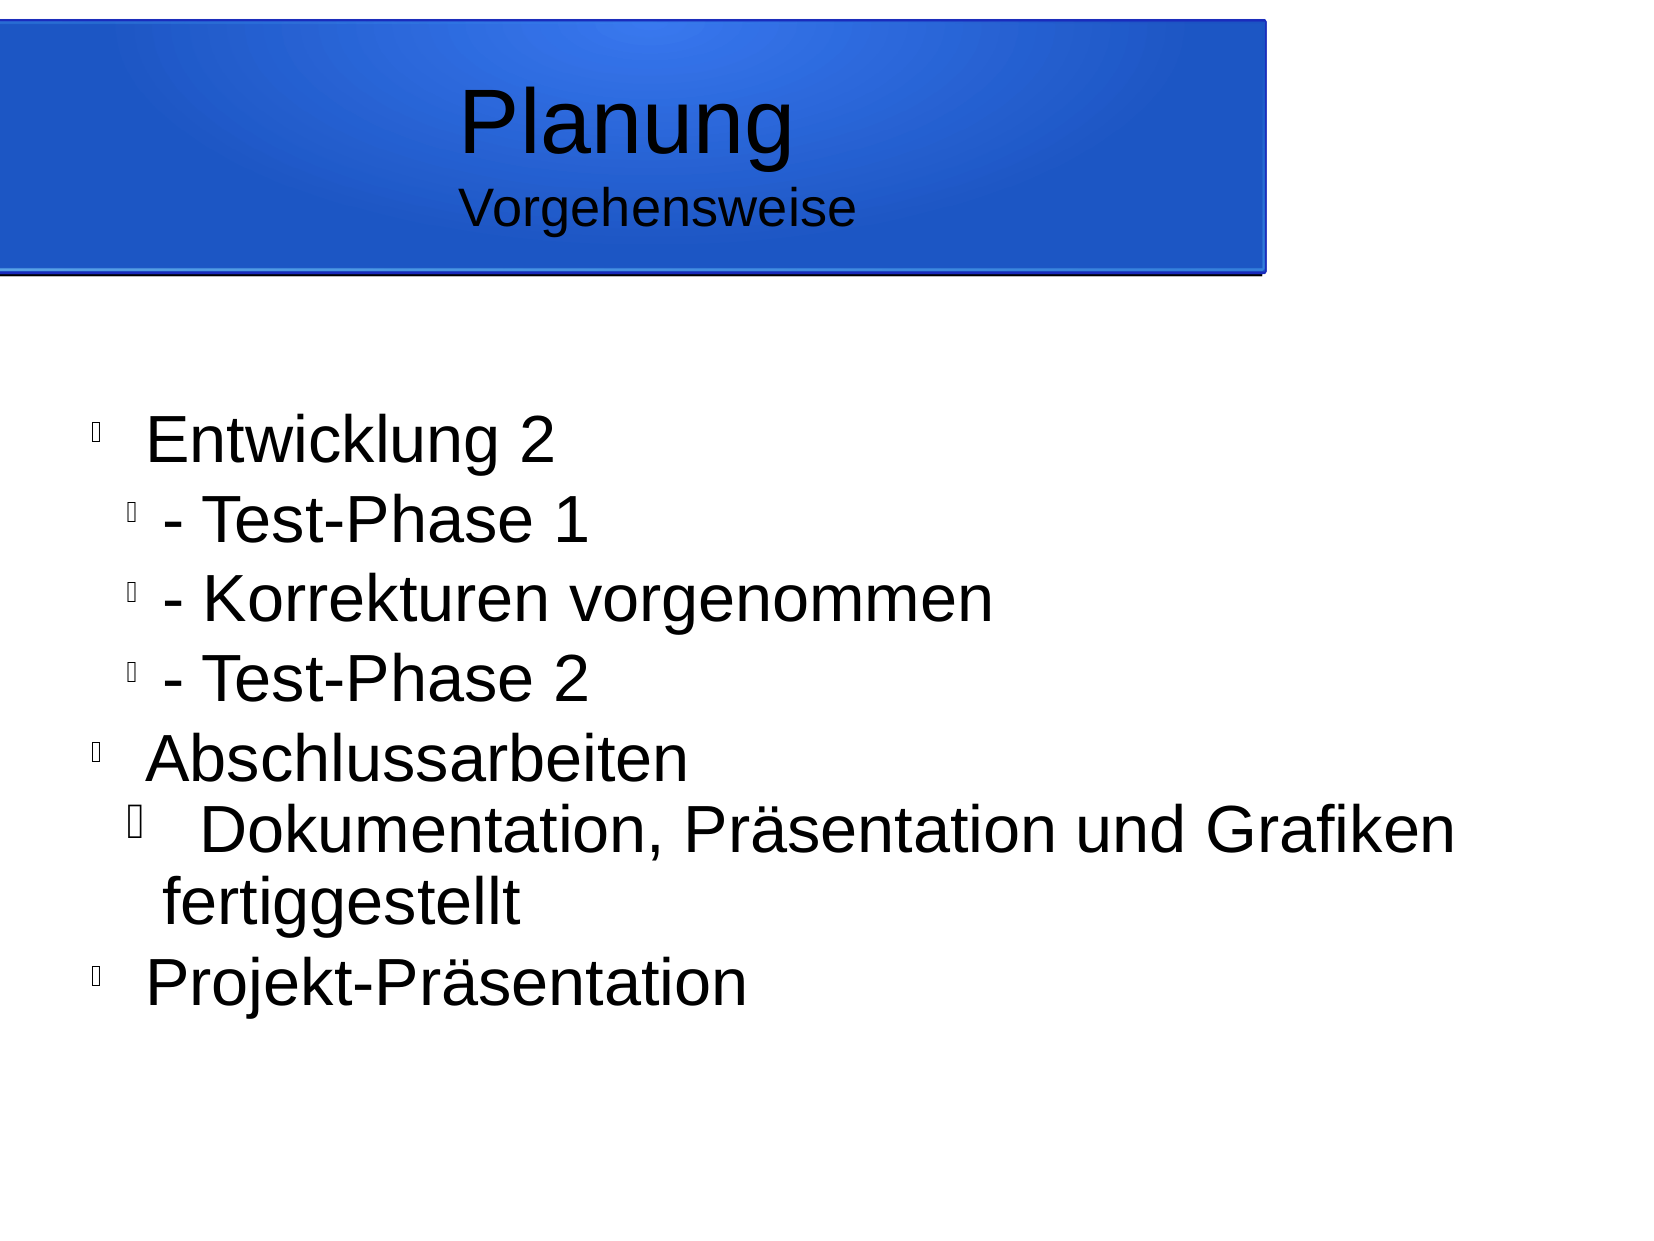

Planung
Vorgehensweise
 Entwicklung 2
- Test-Phase 1
- Korrekturen vorgenommen
- Test-Phase 2
 Abschlussarbeiten
  Dokumentation, Präsentation und Grafiken fertiggestellt
 Projekt-Präsentation